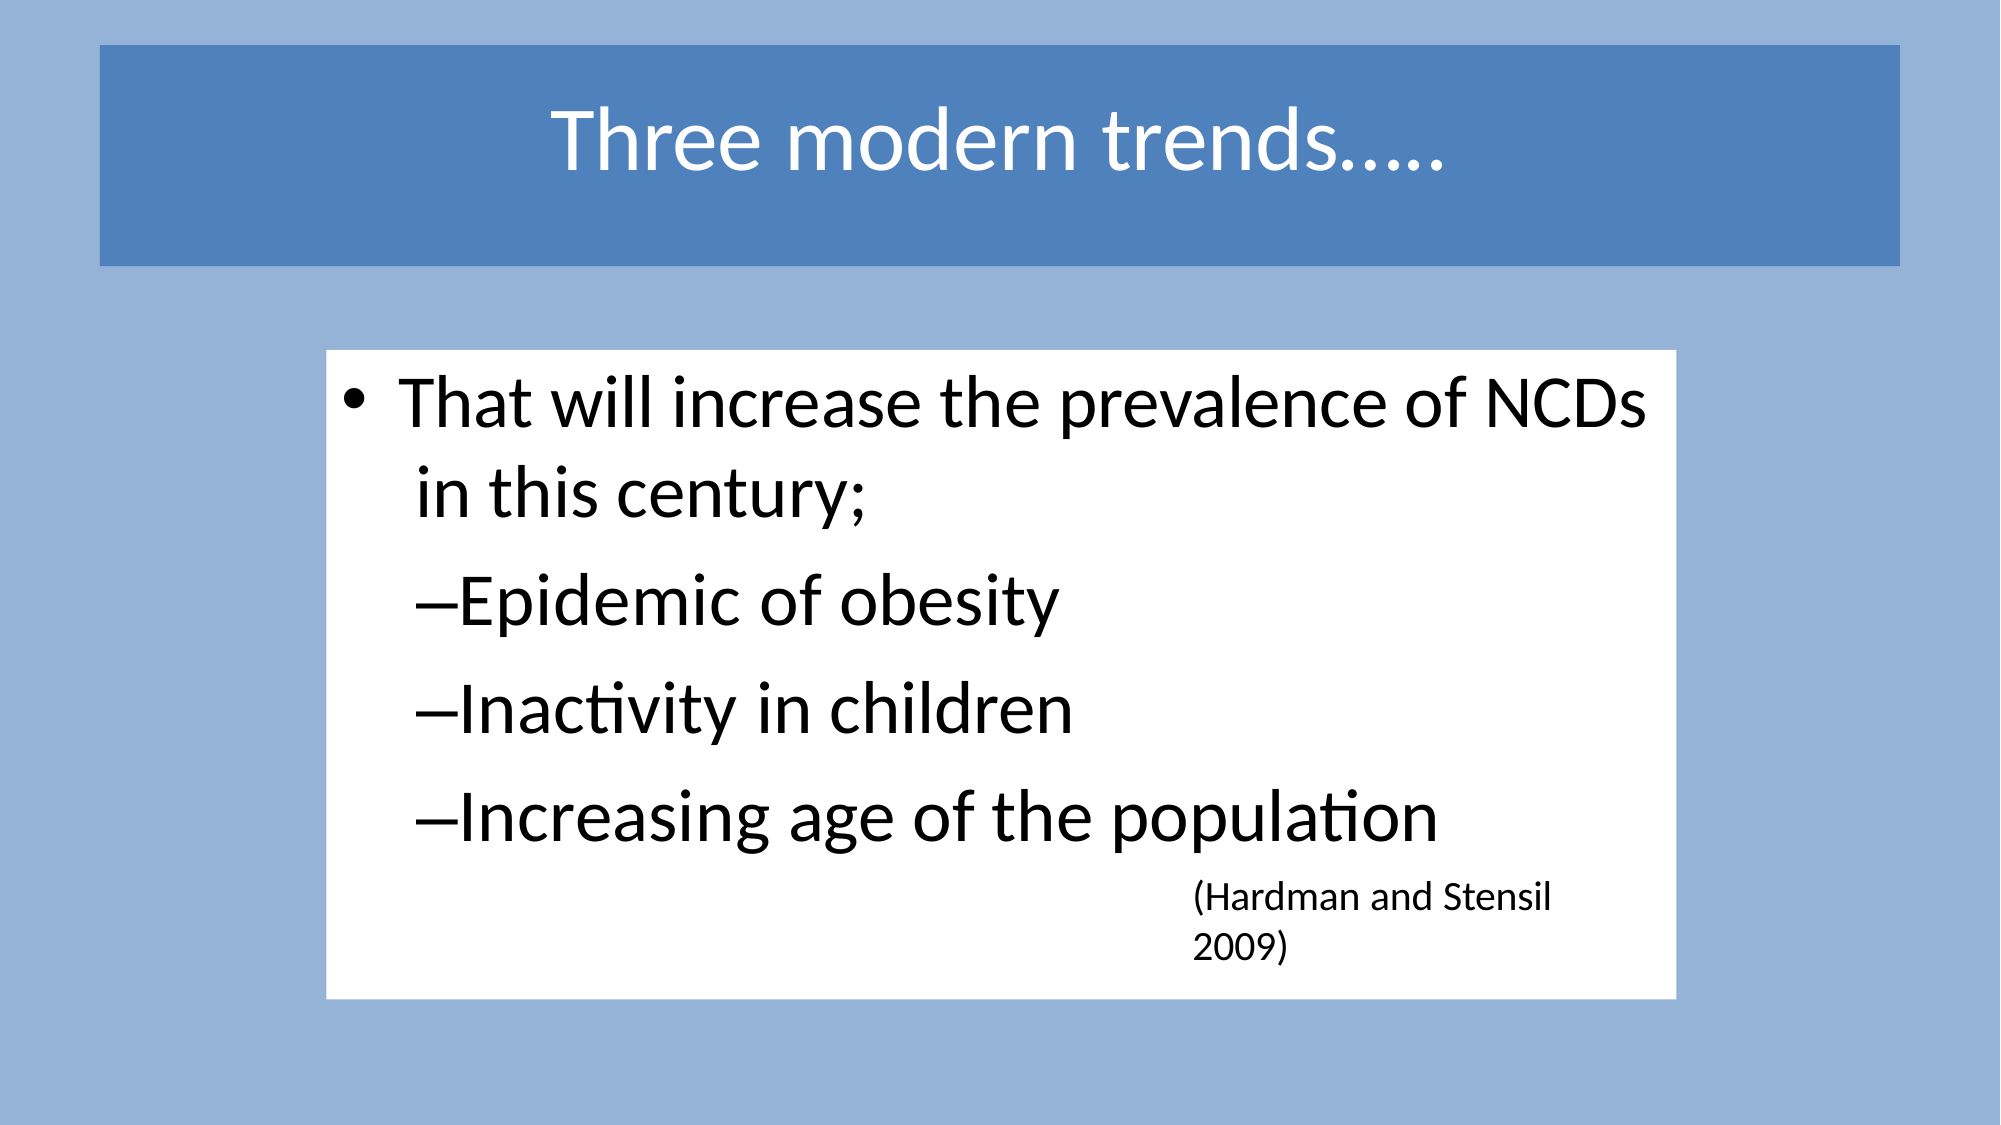

# Three modern trends…..

That will increase the prevalence of NCDs  in this century;
–Epidemic of obesity
–Inactivity in children
–Increasing age of the population
(Hardman and Stensil 2009)